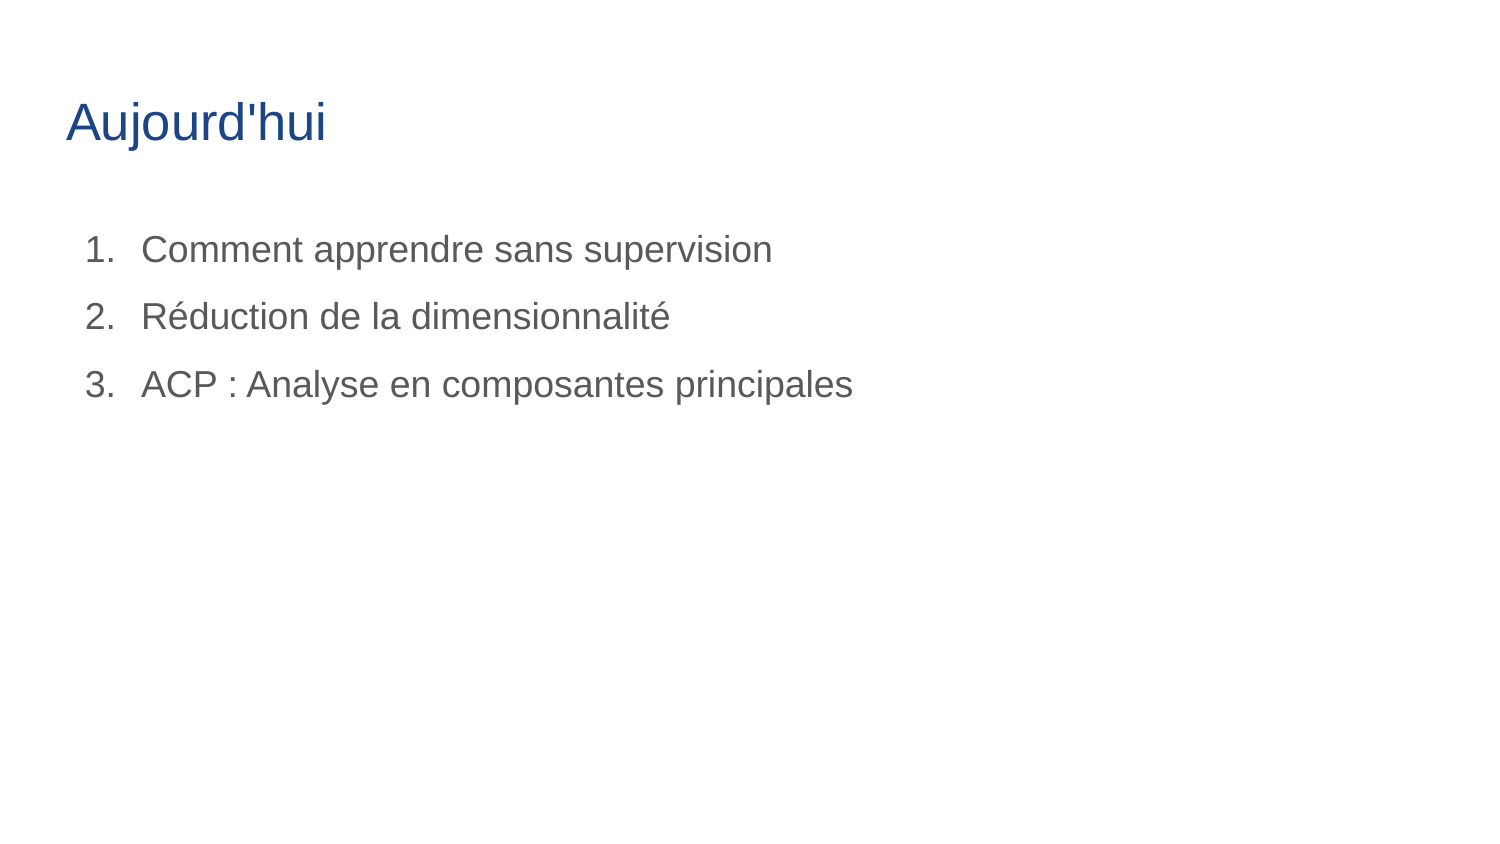

# Aujourd'hui

Comment apprendre sans supervision
Réduction de la dimensionnalité
ACP : Analyse en composantes principales